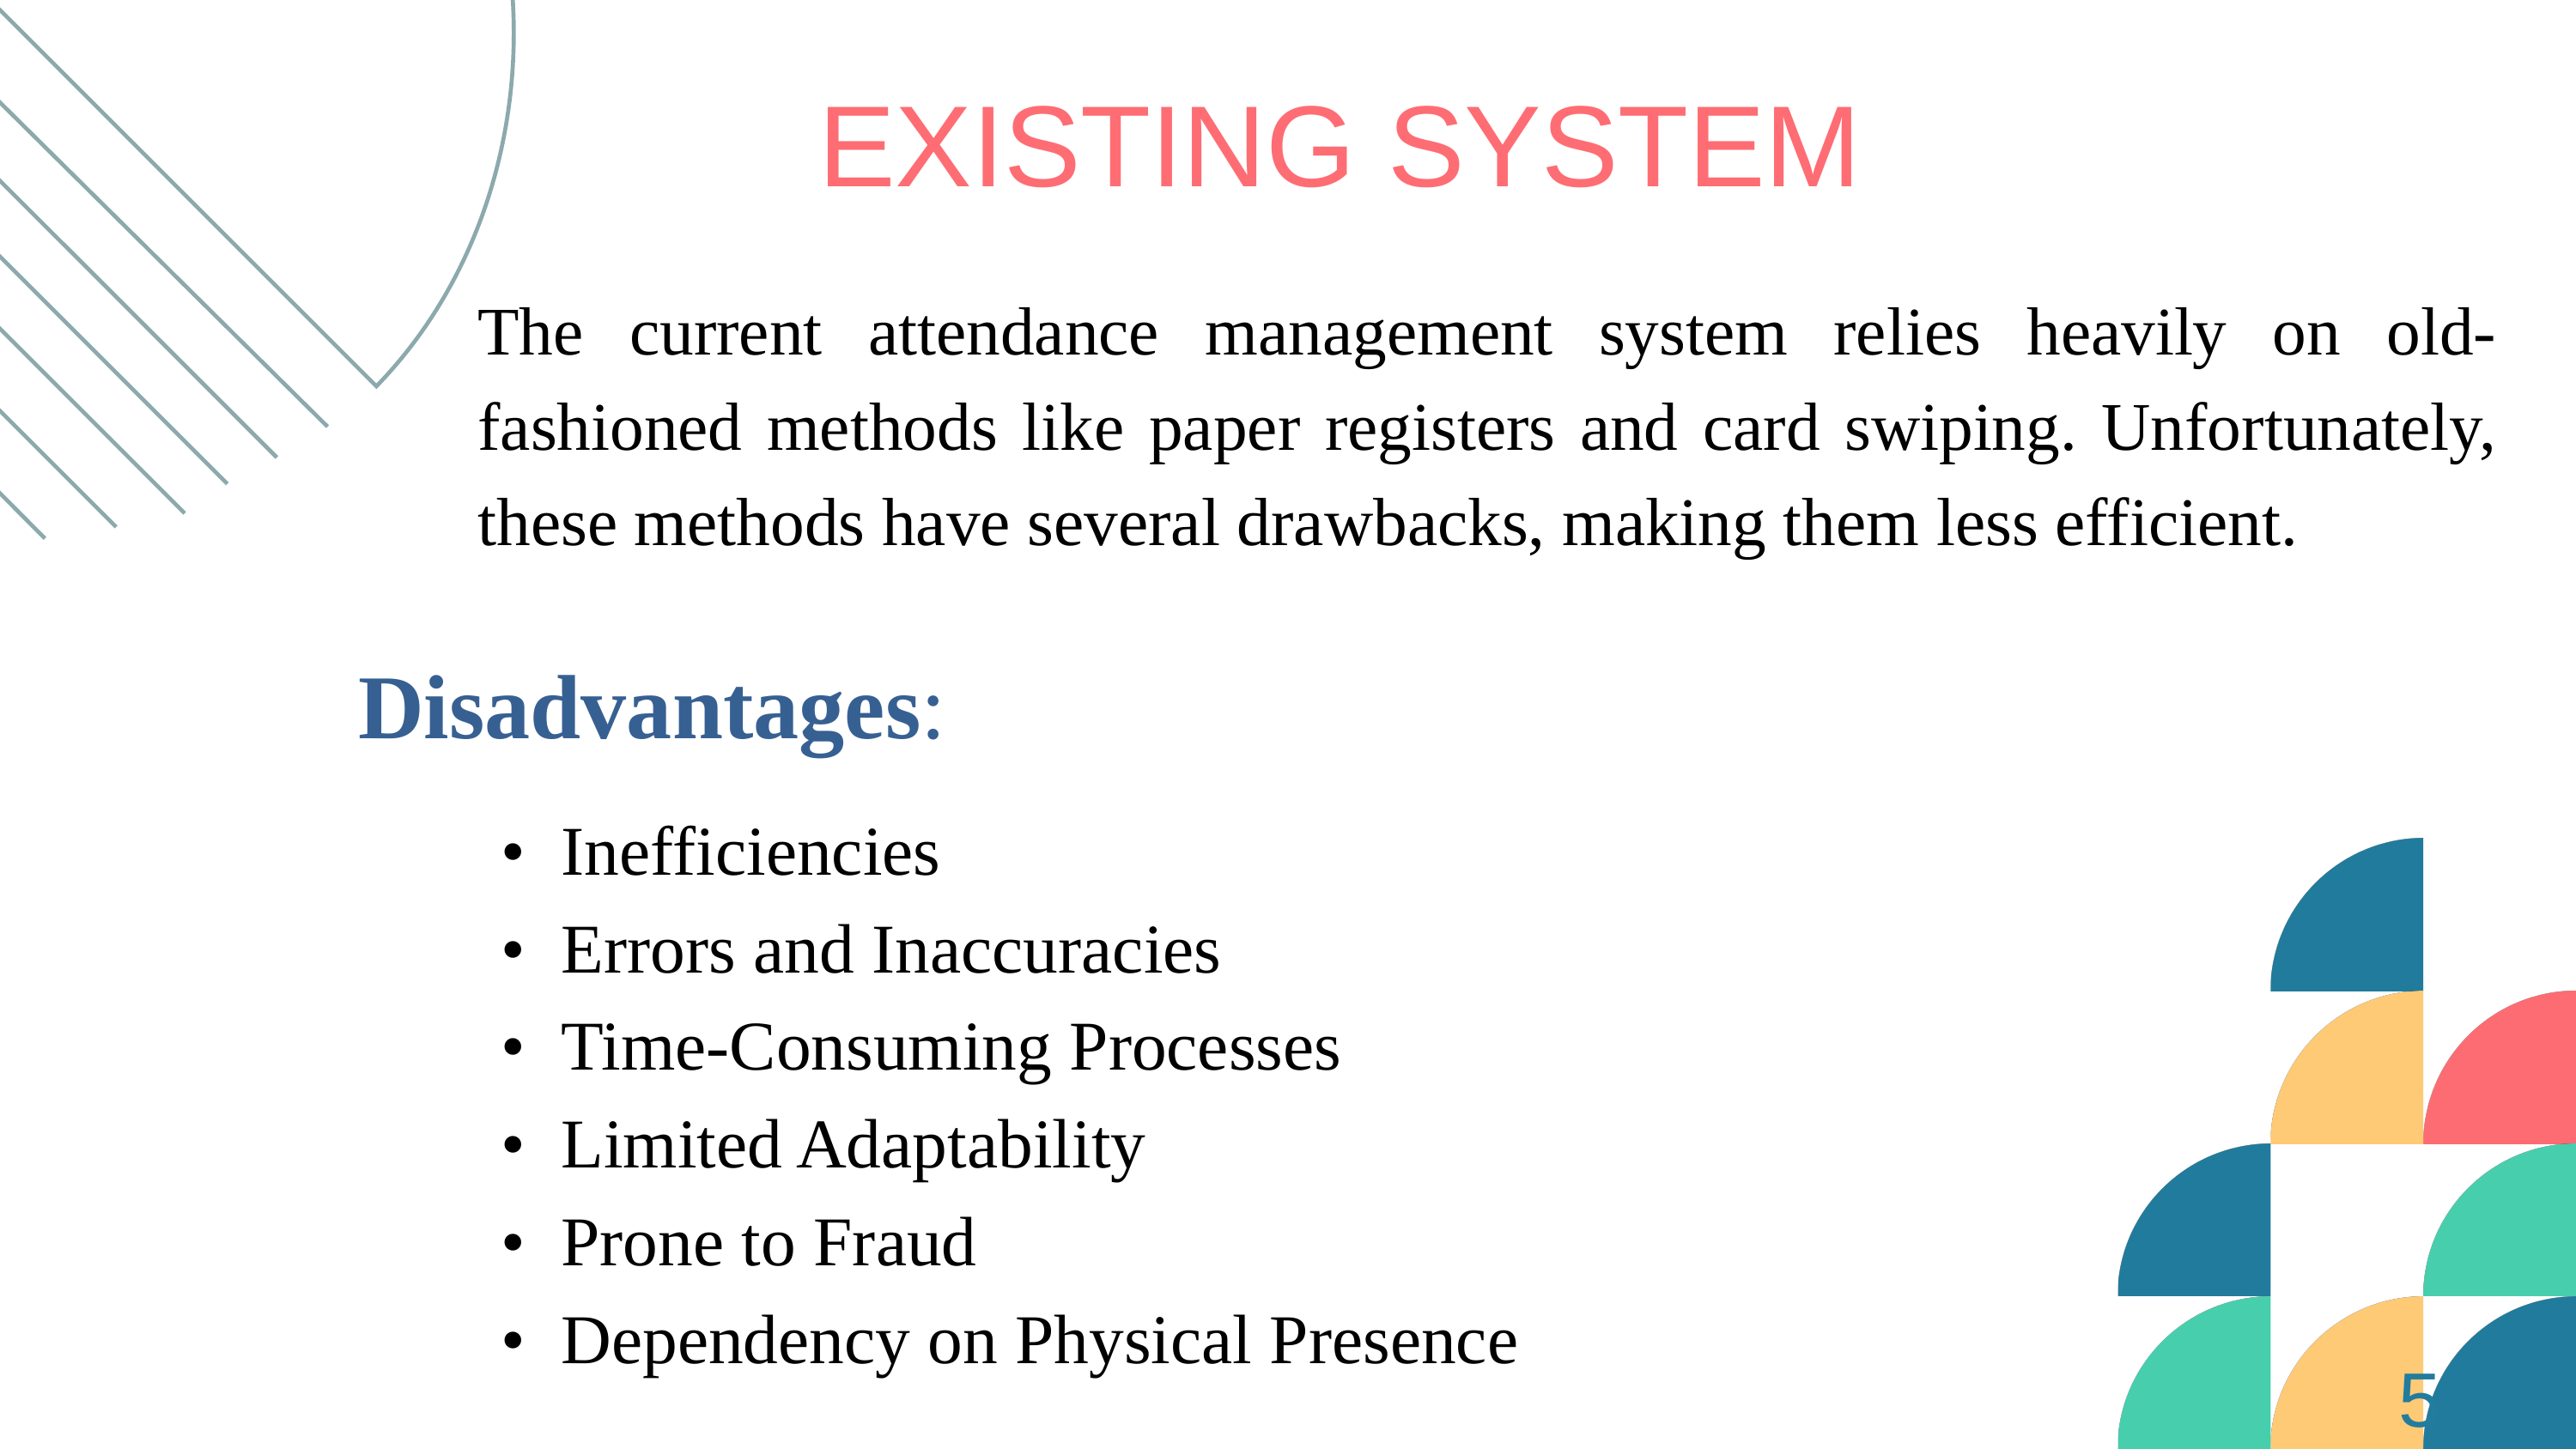

EXISTING SYSTEM
The current attendance management system relies heavily on old-fashioned methods like paper registers and card swiping. Unfortunately, these methods have several drawbacks, making them less efficient.
Disadvantages:
•  Inefficiencies
•  Errors and Inaccuracies
•  Time-Consuming Processes
•  Limited Adaptability
•  Prone to Fraud
•  Dependency on Physical Presence

5